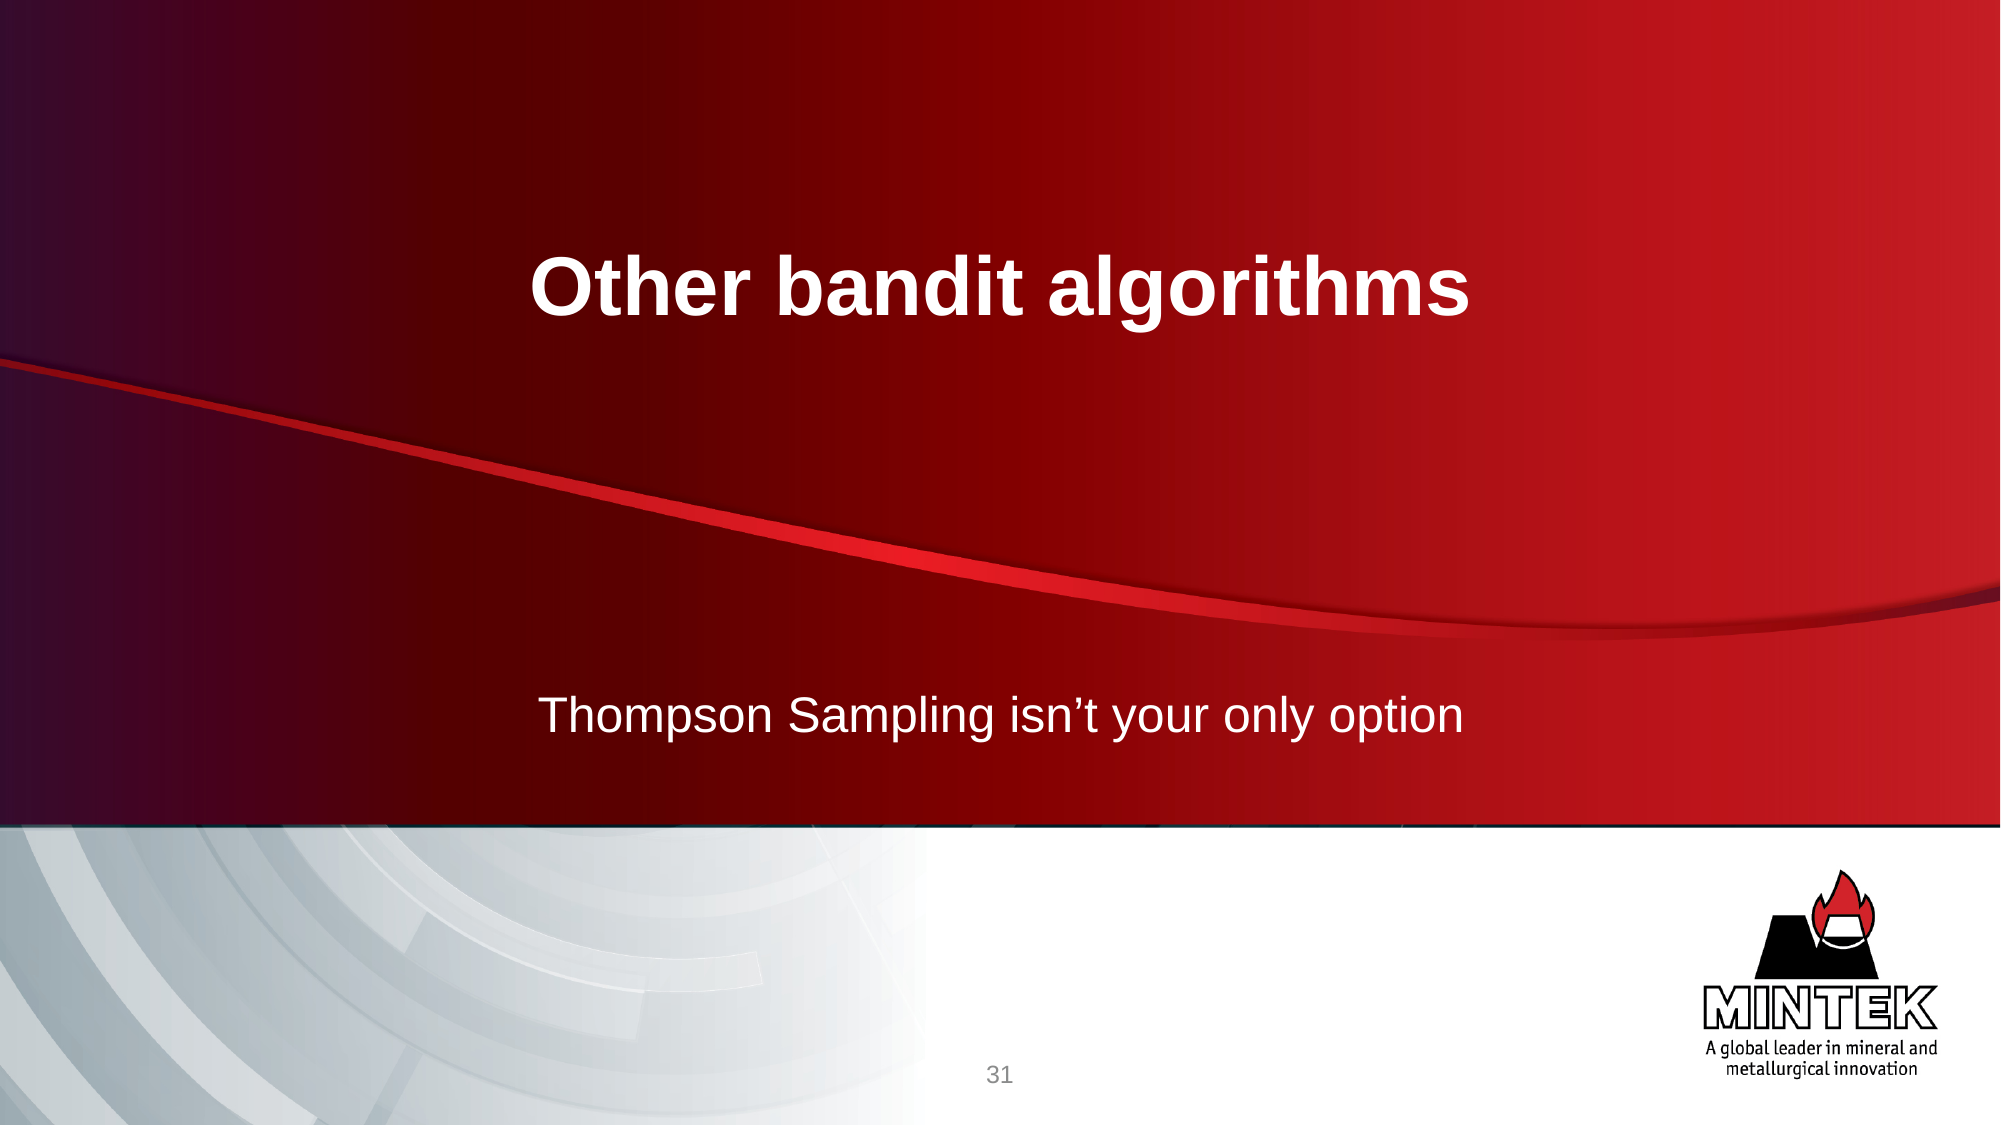

# Other bandit algorithms
Thompson Sampling isn’t your only option
31